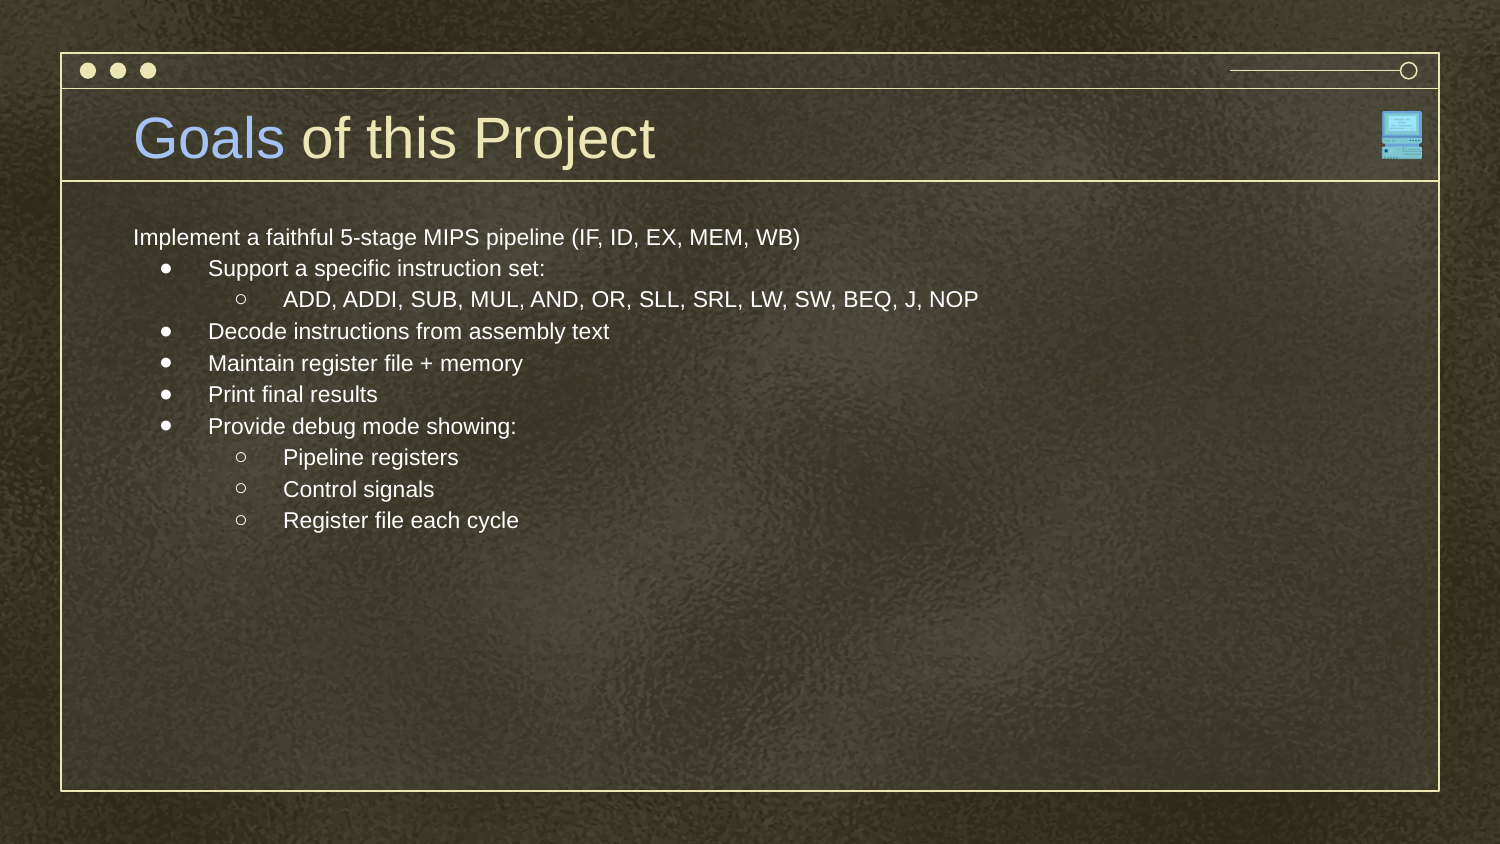

# Goals of this Project

Implement a faithful 5-stage MIPS pipeline (IF, ID, EX, MEM, WB)
Support a specific instruction set:
ADD, ADDI, SUB, MUL, AND, OR, SLL, SRL, LW, SW, BEQ, J, NOP
Decode instructions from assembly text
Maintain register file + memory
Print final results
Provide debug mode showing:
Pipeline registers
Control signals
Register file each cycle